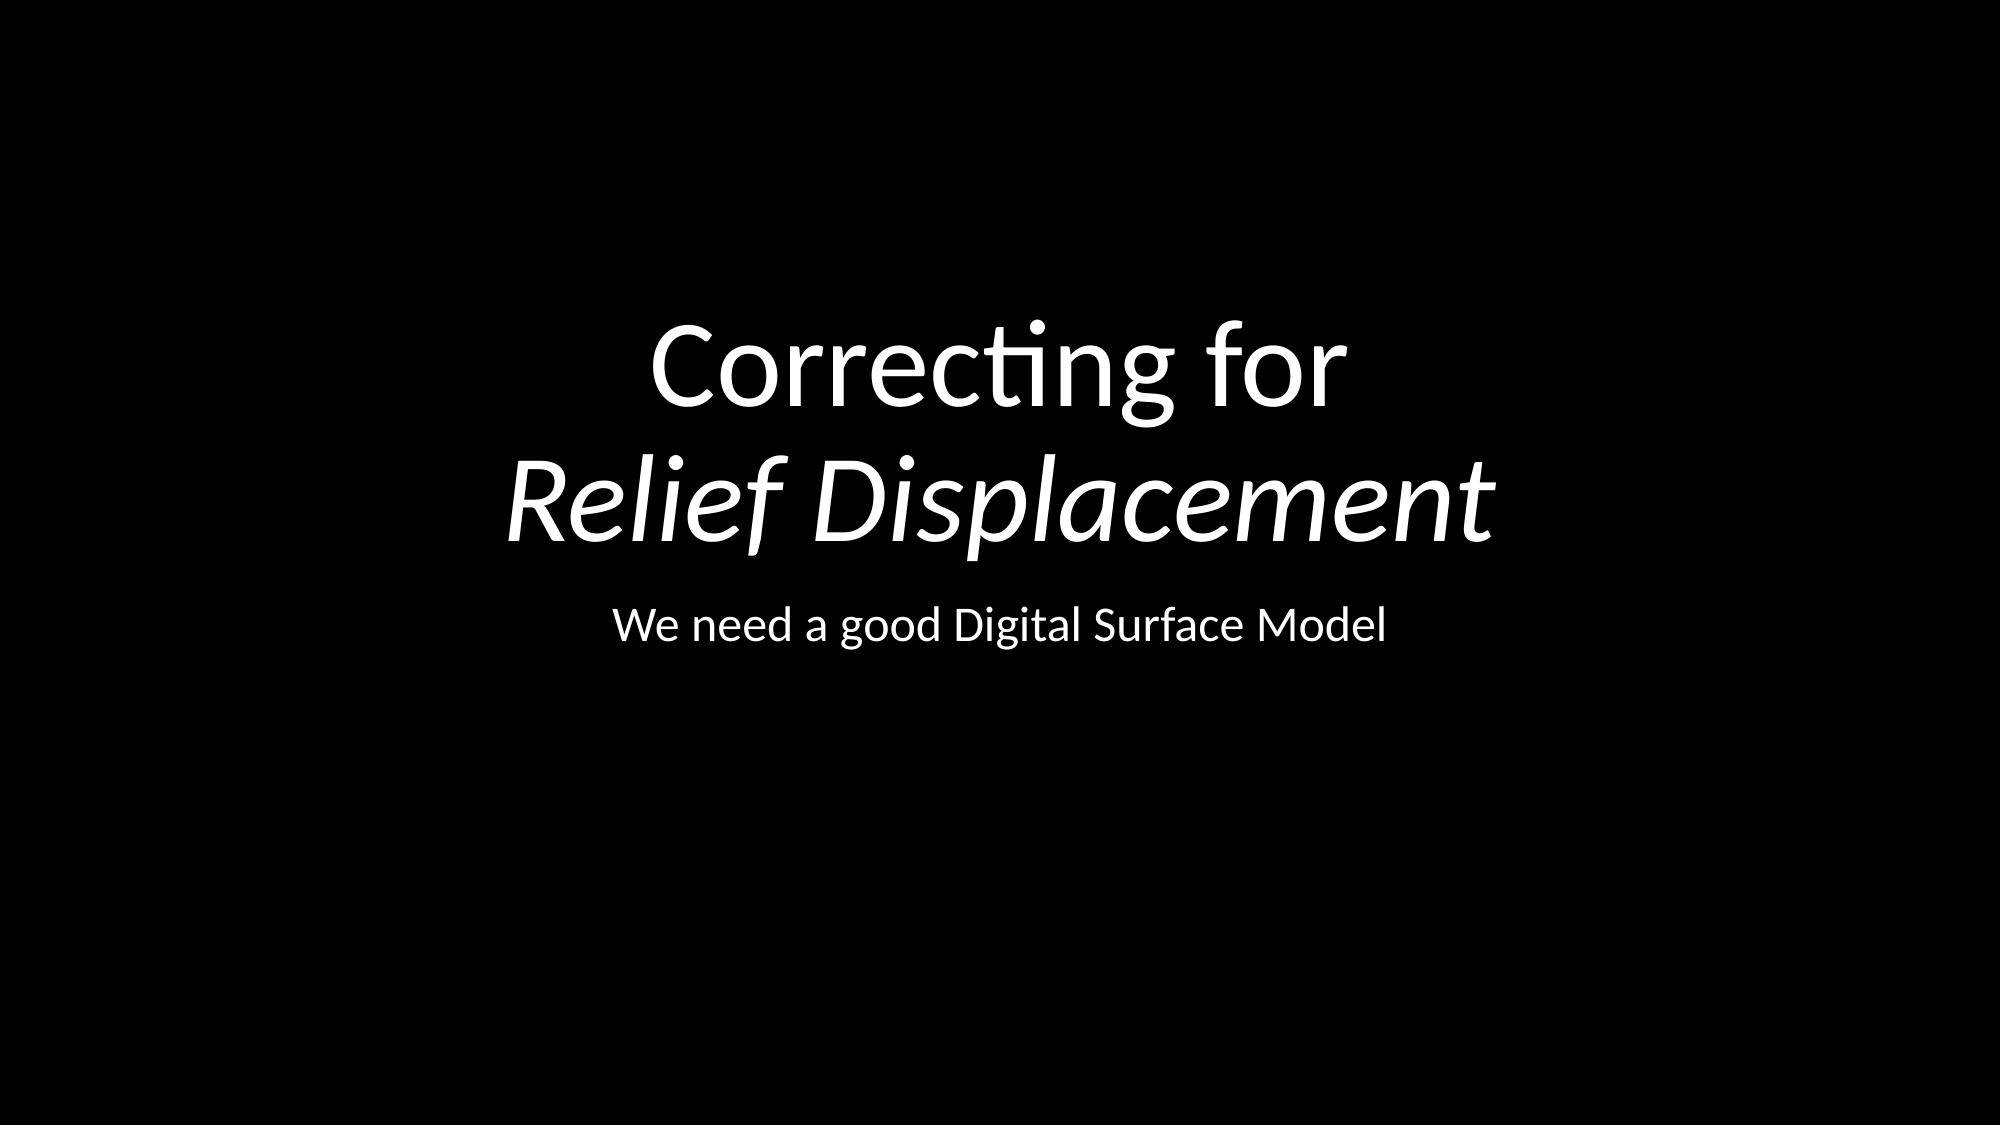

# Correcting for Relief Displacement
We need a good Digital Surface Model